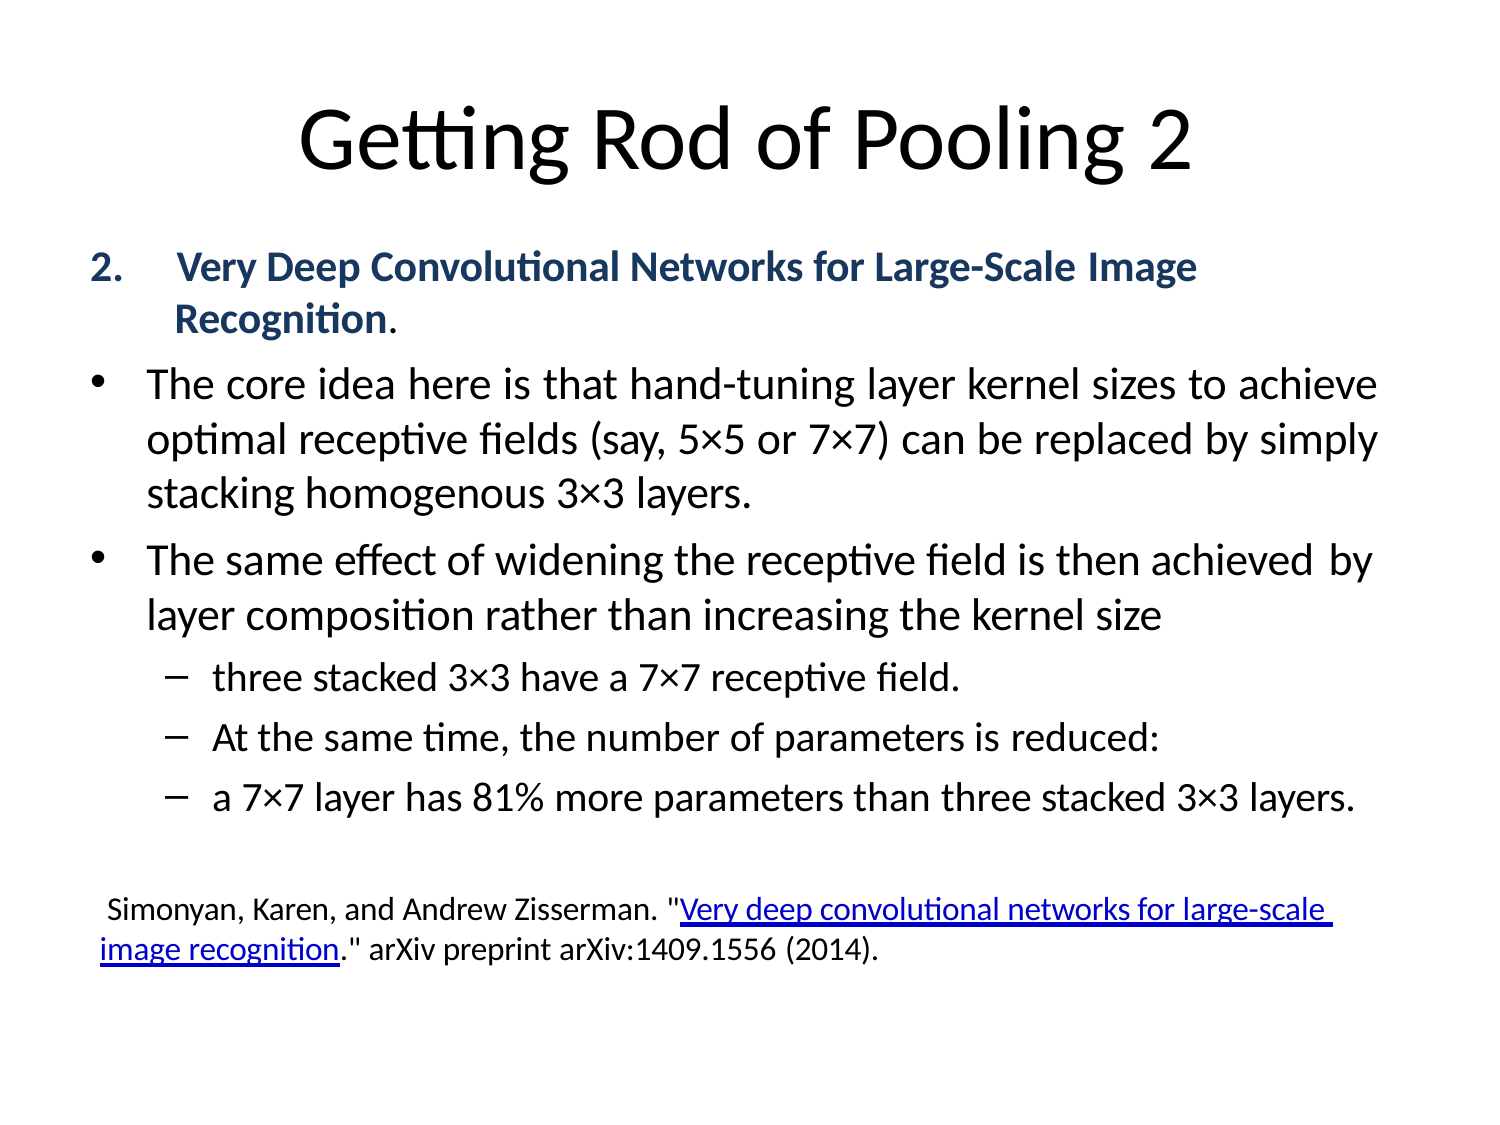

# Getting Rod of Pooling 2
2.	Very Deep Convolutional Networks for Large-Scale Image
Recognition.
The core idea here is that hand-tuning layer kernel sizes to achieve  optimal receptive fields (say, 5×5 or 7×7) can be replaced by simply  stacking homogenous 3×3 layers.
The same effect of widening the receptive field is then achieved by
layer composition rather than increasing the kernel size
three stacked 3×3 have a 7×7 receptive field.
At the same time, the number of parameters is reduced:
a 7×7 layer has 81% more parameters than three stacked 3×3 layers.

Simonyan, Karen, and Andrew Zisserman. "Very deep convolutional networks for large-scale  image recognition." arXiv preprint arXiv:1409.1556 (2014).